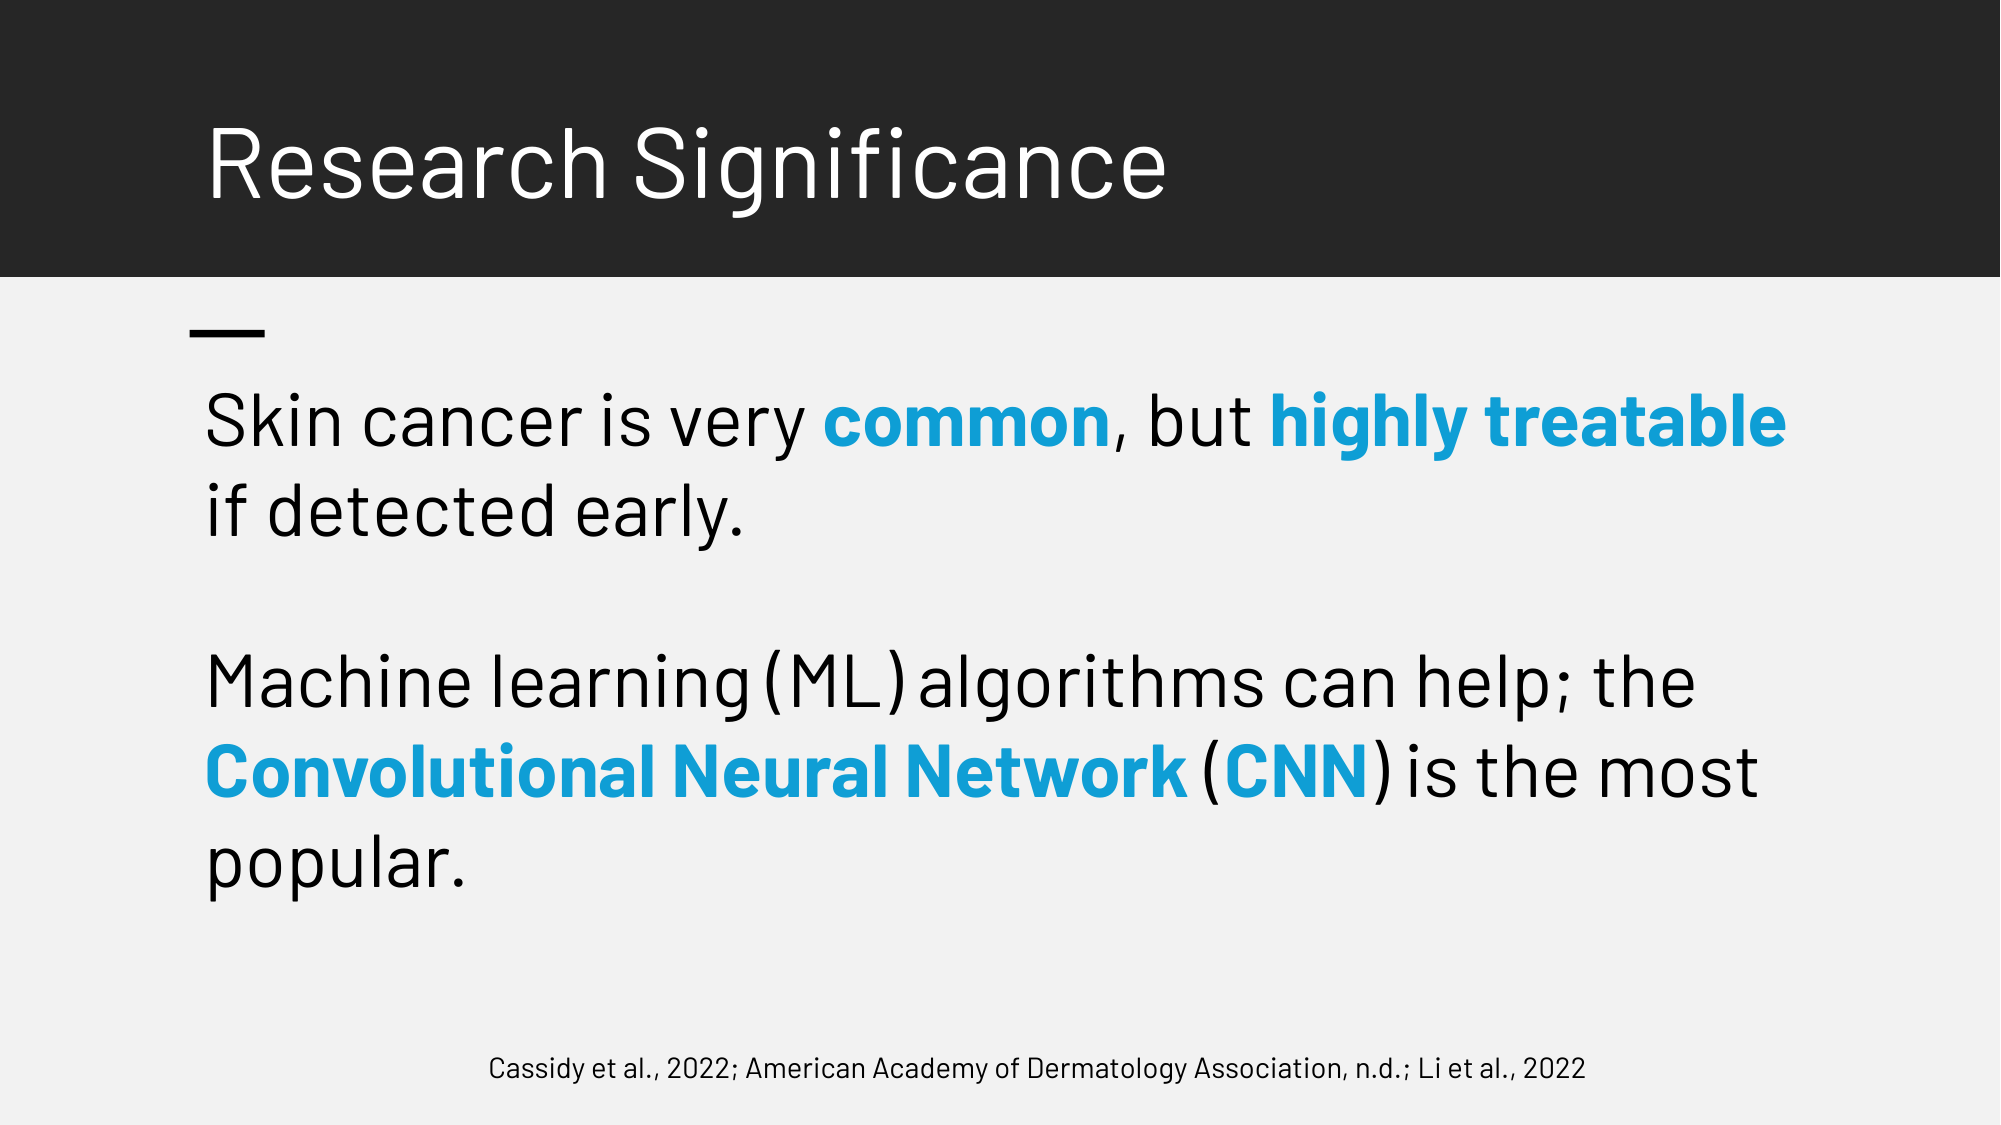

# Research Significance

Skin cancer is very common, but highly treatable if detected early.

Machine learning (ML) algorithms can help; the Convolutional Neural Network (CNN) is the most popular.
Cassidy et al., 2022; American Academy of Dermatology Association, n.d.; Li et al., 2022